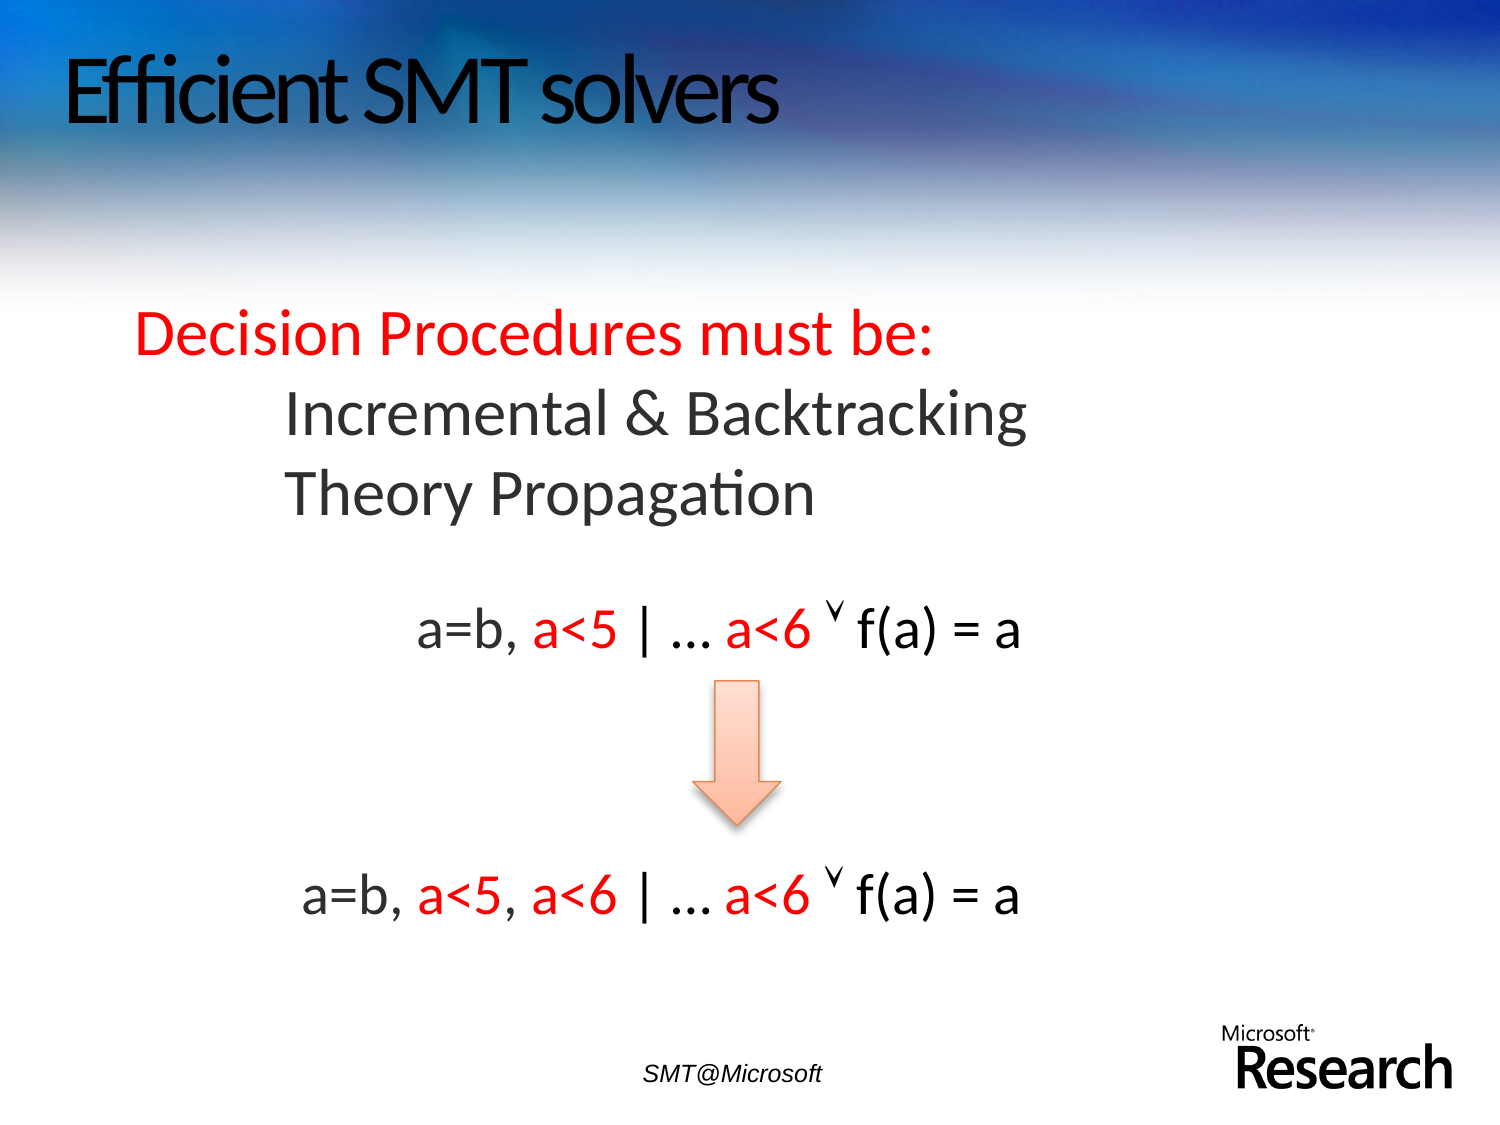

# Efficient SMT solvers
Decision Procedures must be:
	Incremental & Backtracking
	Theory Propagation
 a=b, a<5 | … a<6 ∨ f(a) = a

 a=b, a<5, a<6 | … a<6 ∨ f(a) = a
SMT@Microsoft